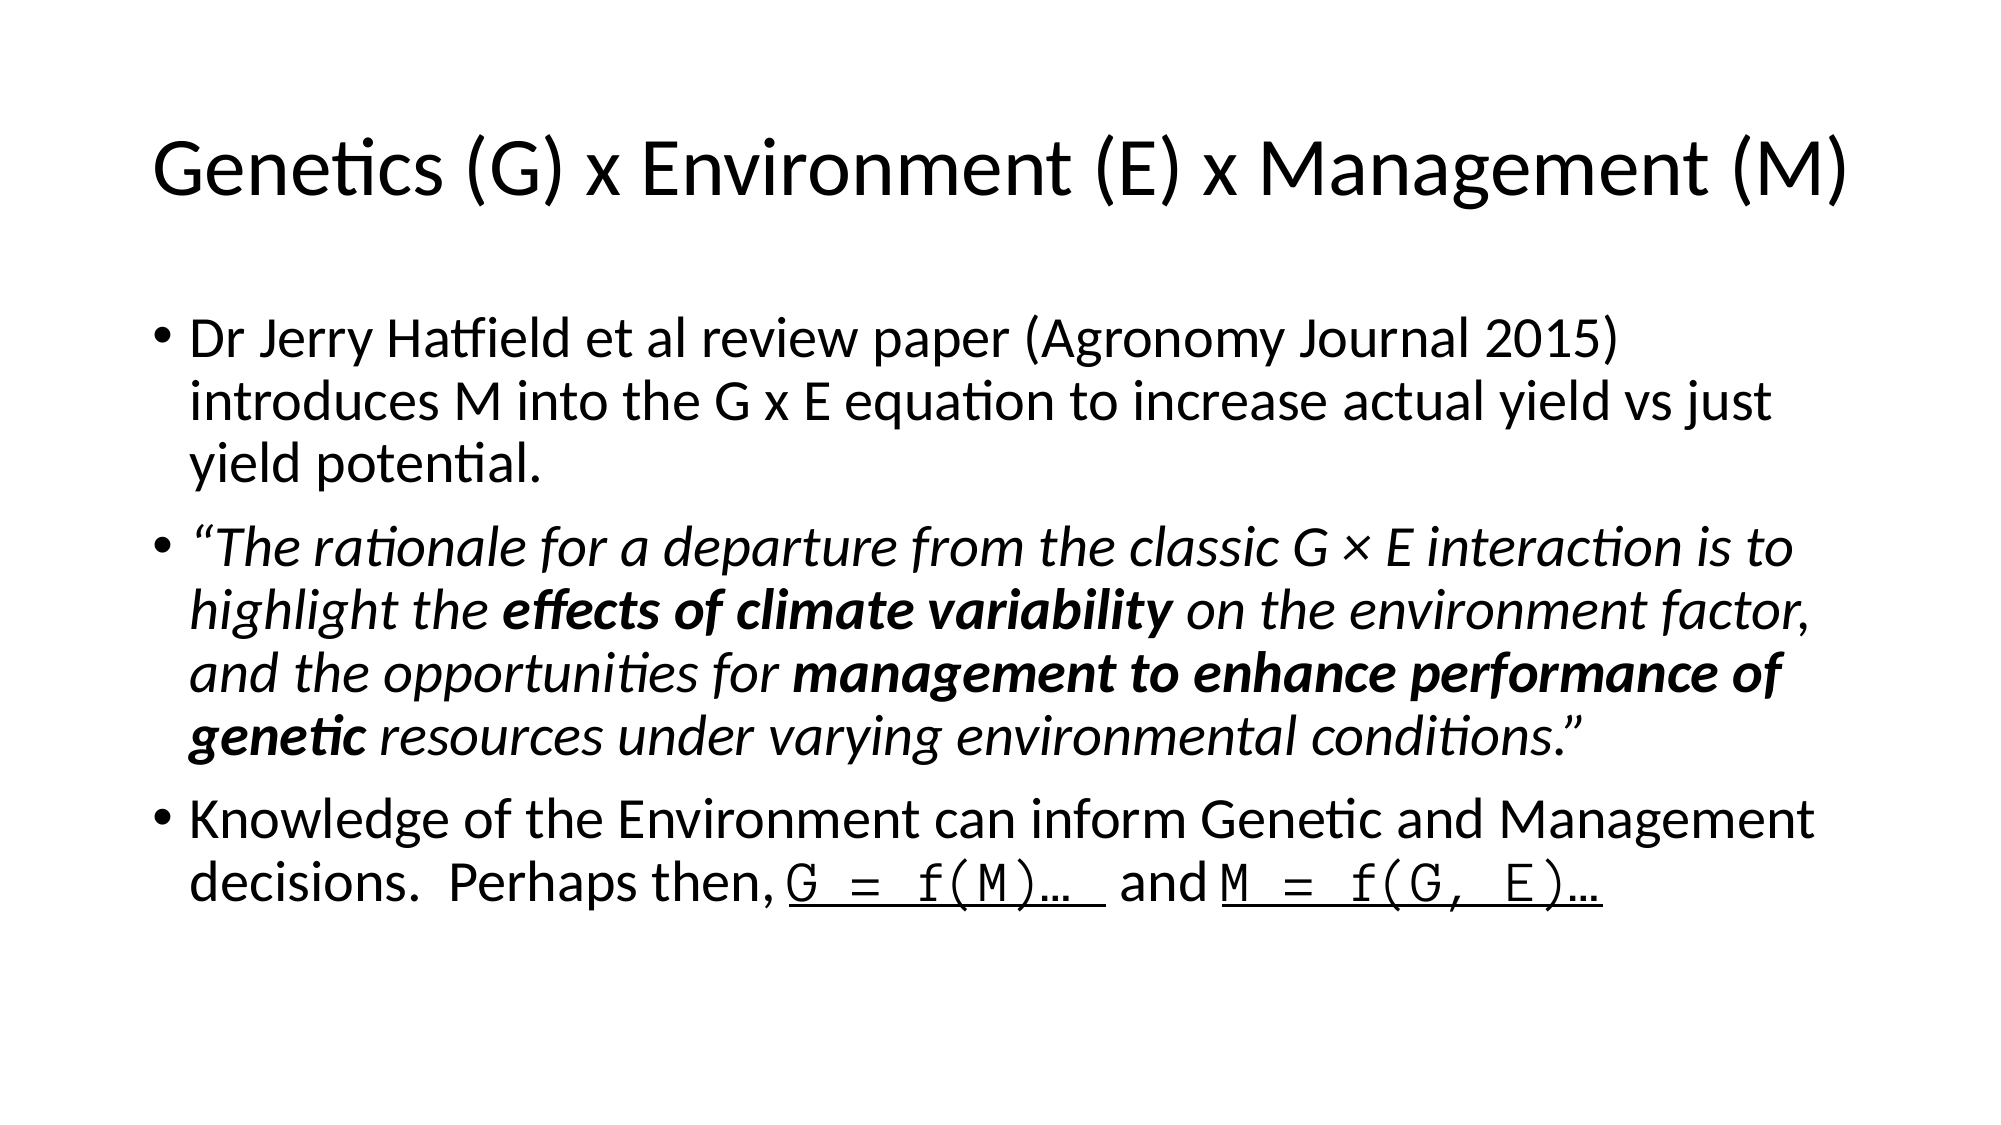

# Genetics (G) x Environment (E) x Management (M)
Dr Jerry Hatfield et al review paper (Agronomy Journal 2015) introduces M into the G x E equation to increase actual yield vs just yield potential.
“The rationale for a departure from the classic G × E interaction is to highlight the effects of climate variability on the environment factor, and the opportunities for management to enhance performance of genetic resources under varying environmental conditions.”
Knowledge of the Environment can inform Genetic and Management decisions.  Perhaps then, G = f(M)…  and M = f(G, E)…